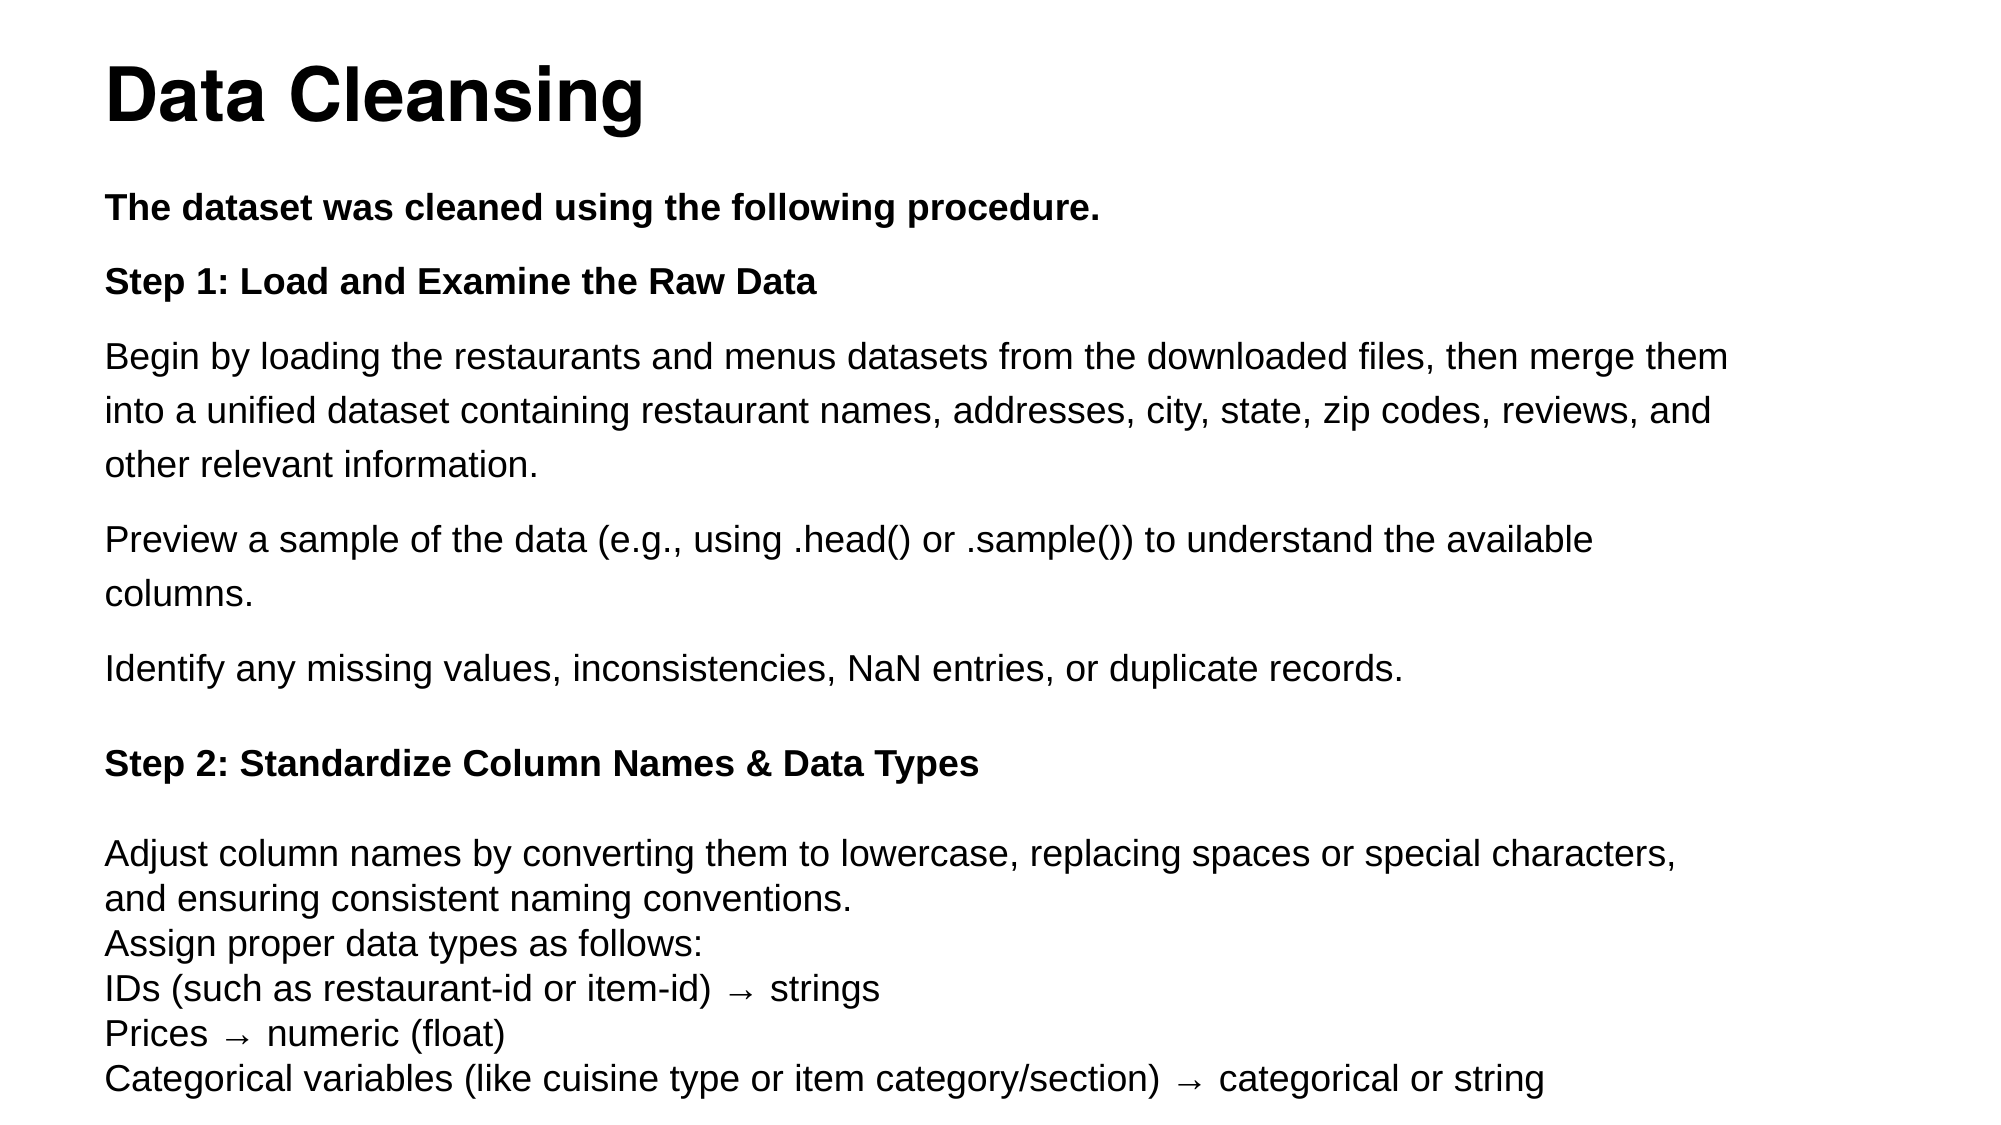

# Data Cleansing
The dataset was cleaned using the following procedure.
Step 1: Load and Examine the Raw Data
Begin by loading the restaurants and menus datasets from the downloaded files, then merge them into a unified dataset containing restaurant names, addresses, city, state, zip codes, reviews, and other relevant information.
Preview a sample of the data (e.g., using .head() or .sample()) to understand the available columns.
Identify any missing values, inconsistencies, NaN entries, or duplicate records.
Step 2: Standardize Column Names & Data Types

Adjust column names by converting them to lowercase, replacing spaces or special characters, and ensuring consistent naming conventions.
Assign proper data types as follows:
IDs (such as restaurant-id or item-id) → strings
Prices → numeric (float)
Categorical variables (like cuisine type or item category/section) → categorical or string